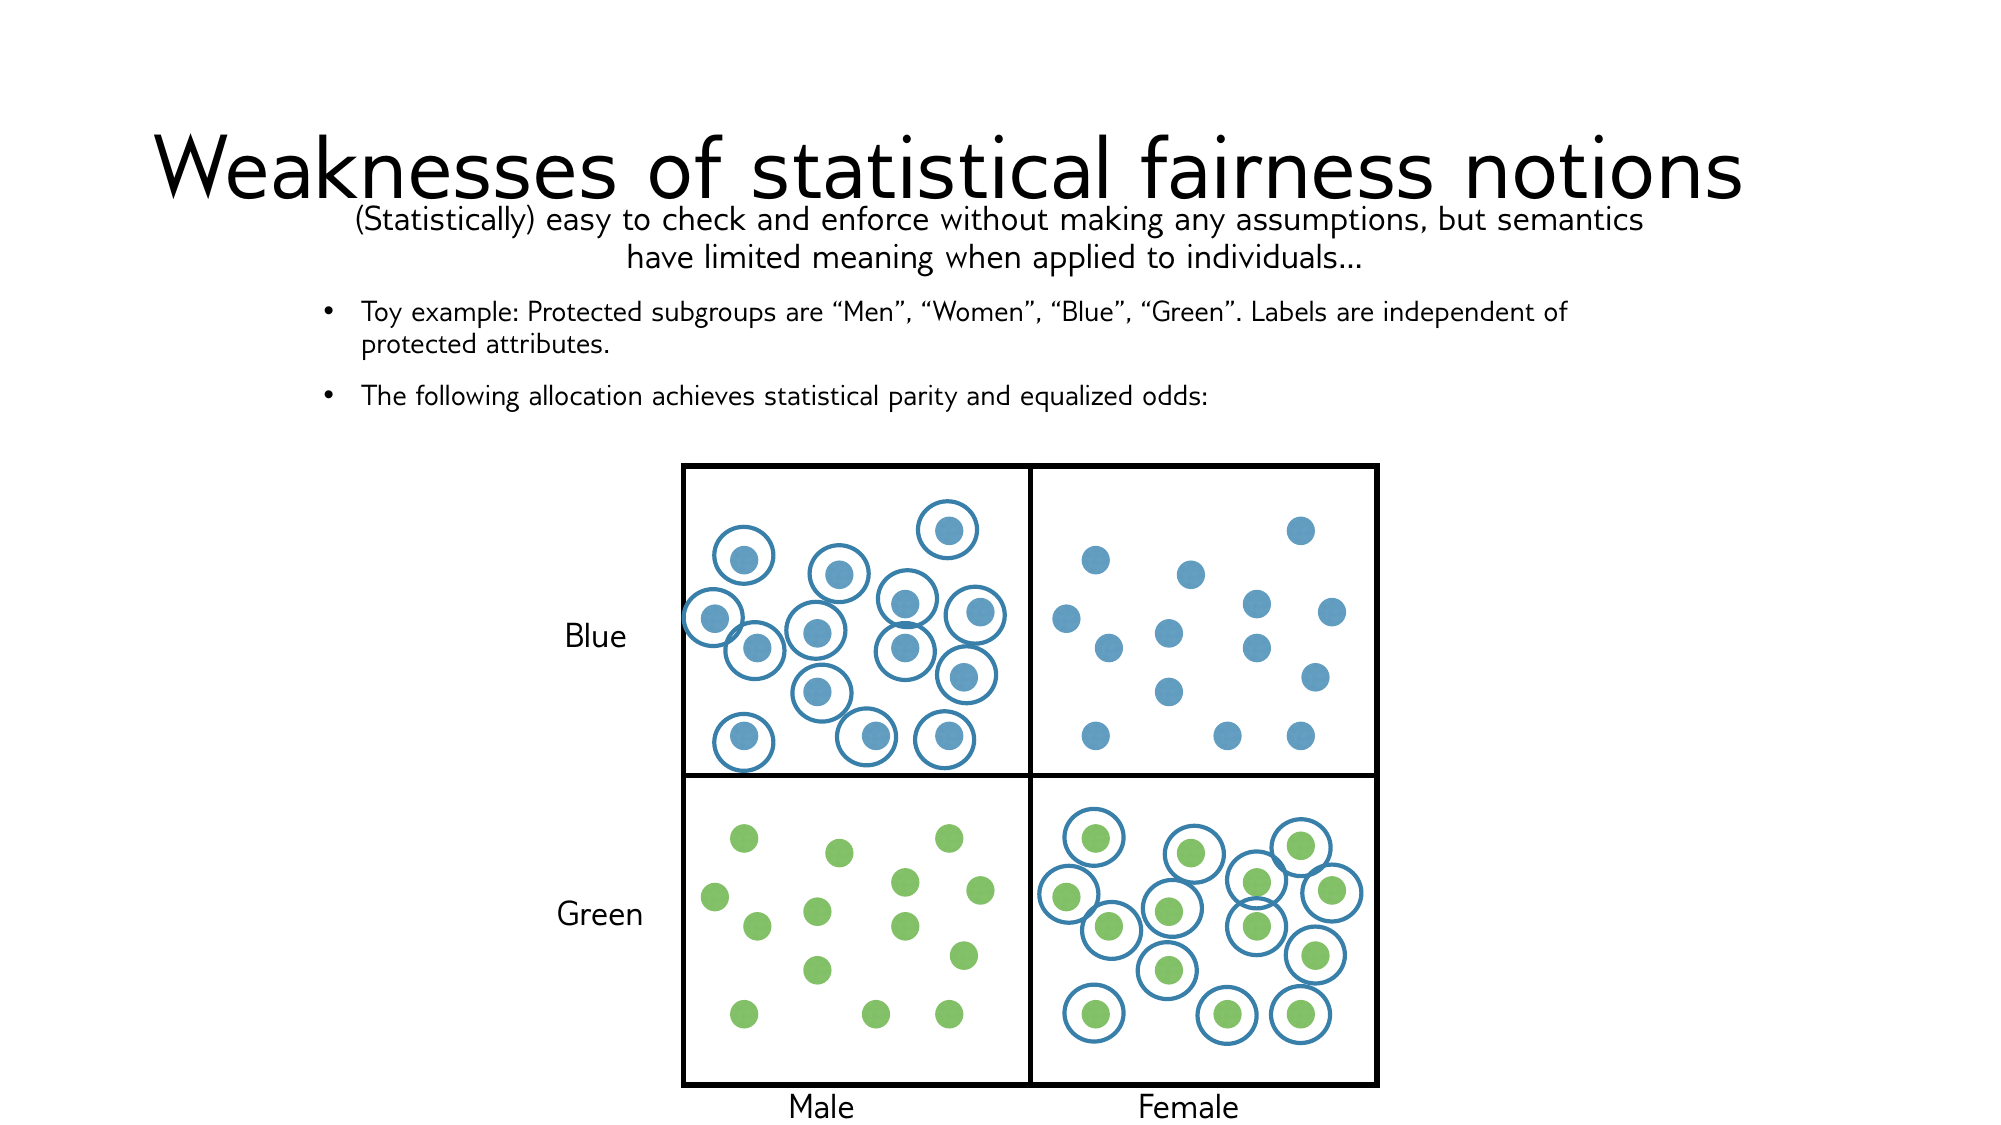

# Weaknesses of statistical fairness notions
(Statistically) easy to check and enforce without making any assumptions, but semantics have limited meaning when applied to individuals…
Toy example: Protected subgroups are “Men”, “Women”, “Blue”, “Green”. Labels are independent of protected attributes.
The following allocation achieves statistical parity and equalized odds:

|  |  |
| --- | --- |
|  |  |

Blue

Green

Male
Female